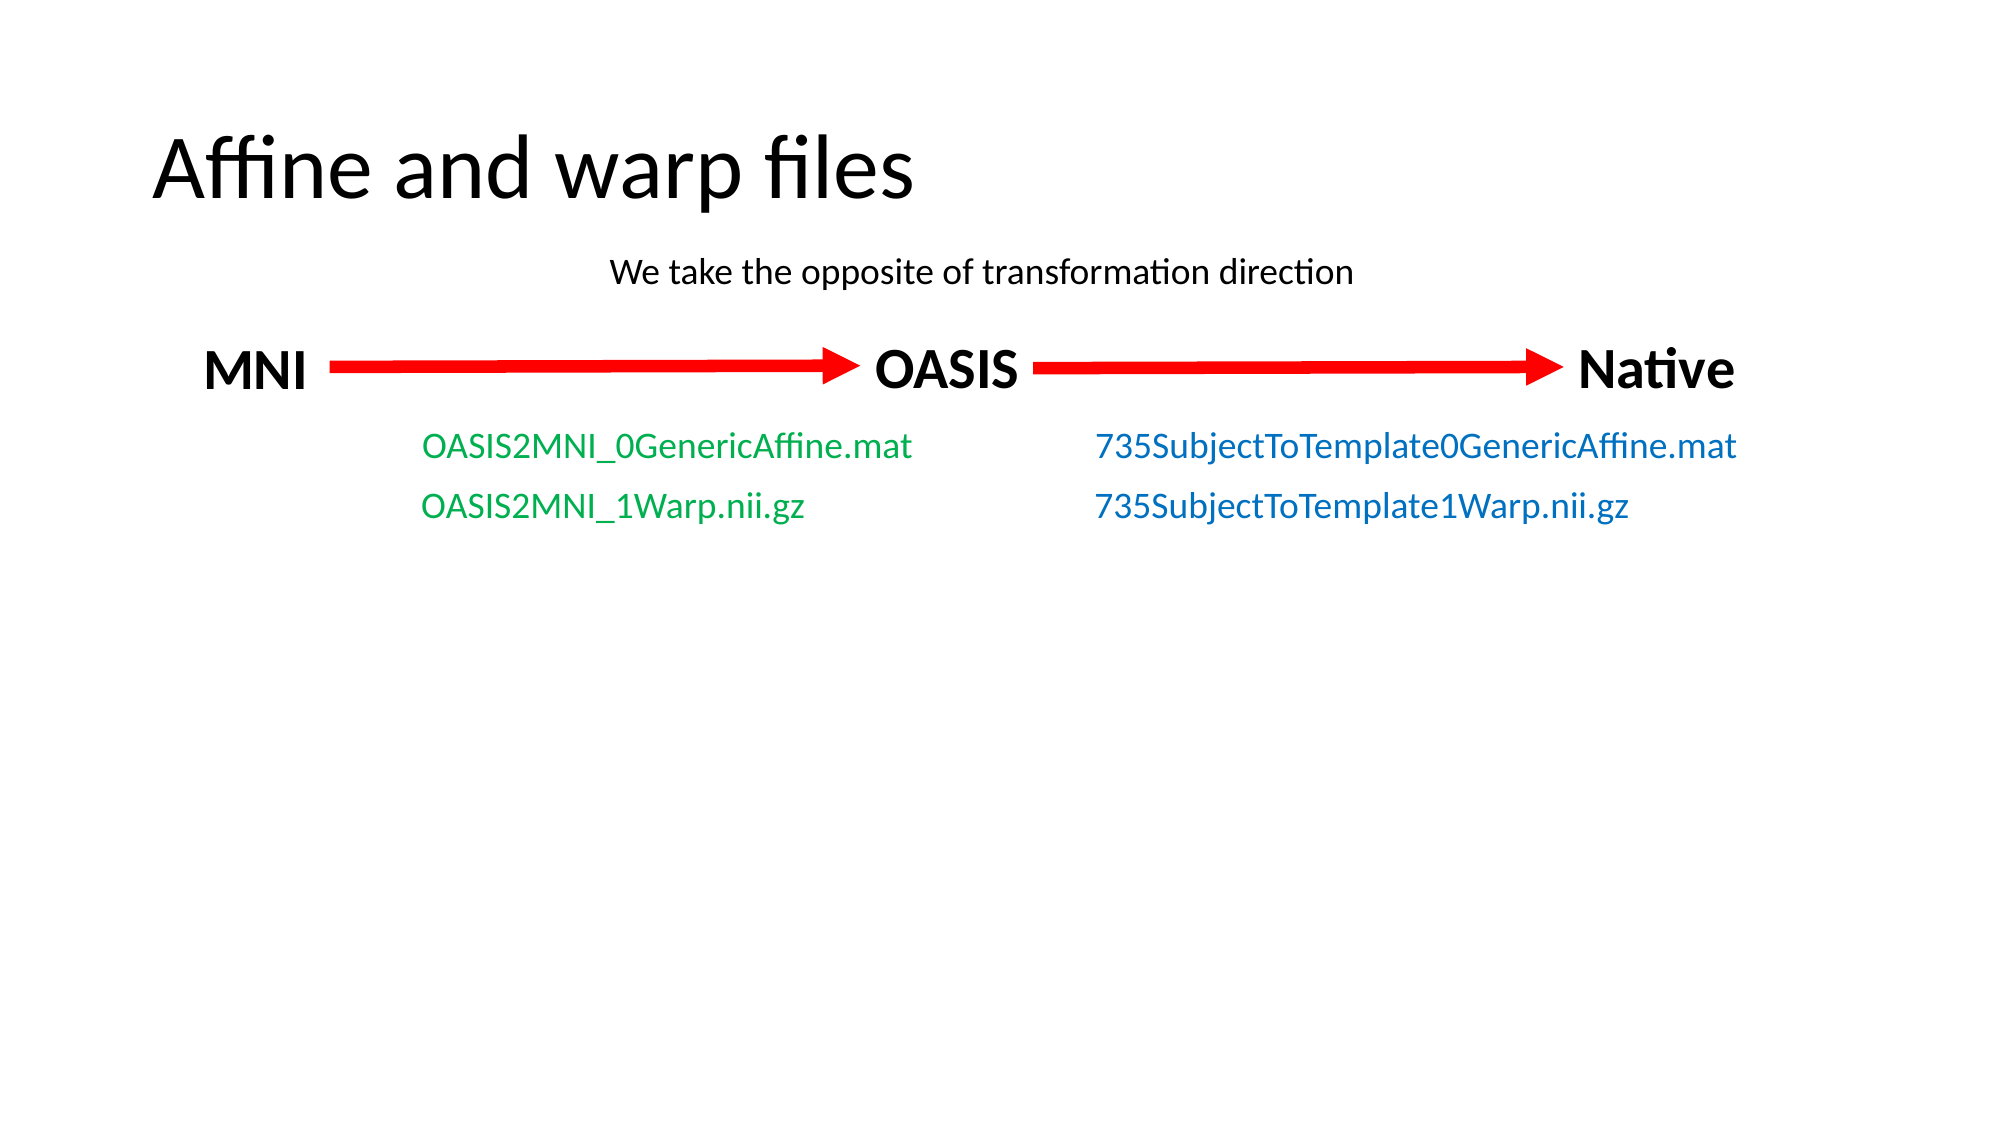

# Affine and warp files
We take the opposite of transformation direction
OASIS
Native
MNI
OASIS2MNI_0GenericAffine.mat
735SubjectToTemplate0GenericAffine.mat
OASIS2MNI_1Warp.nii.gz
735SubjectToTemplate1Warp.nii.gz